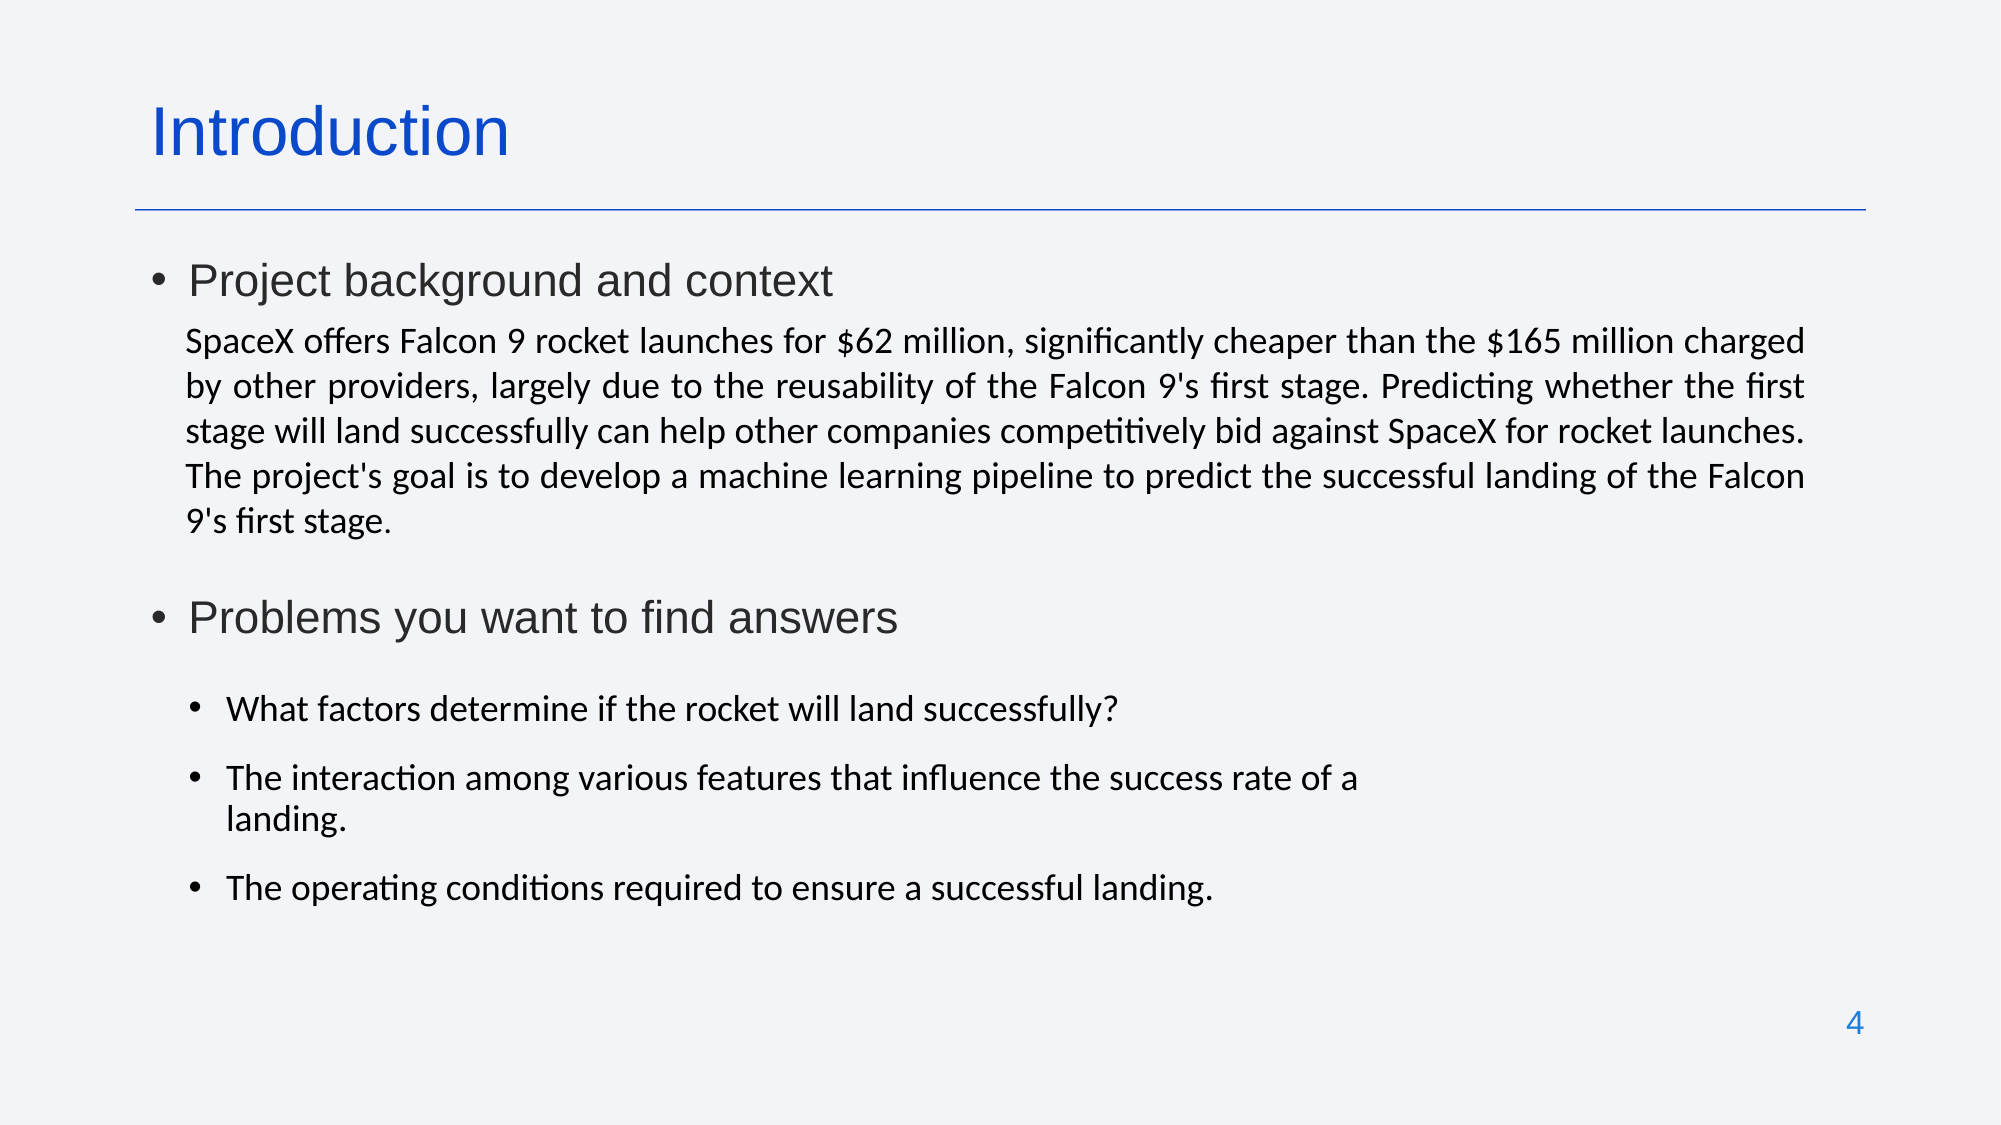

Introduction
Project background and context
SpaceX offers Falcon 9 rocket launches for $62 million, significantly cheaper than the $165 million charged by other providers, largely due to the reusability of the Falcon 9's first stage. Predicting whether the first stage will land successfully can help other companies competitively bid against SpaceX for rocket launches. The project's goal is to develop a machine learning pipeline to predict the successful landing of the Falcon 9's first stage.

Problems you want to find answers
What factors determine if the rocket will land successfully?
The interaction among various features that influence the success rate of a landing.
The operating conditions required to ensure a successful landing.
4